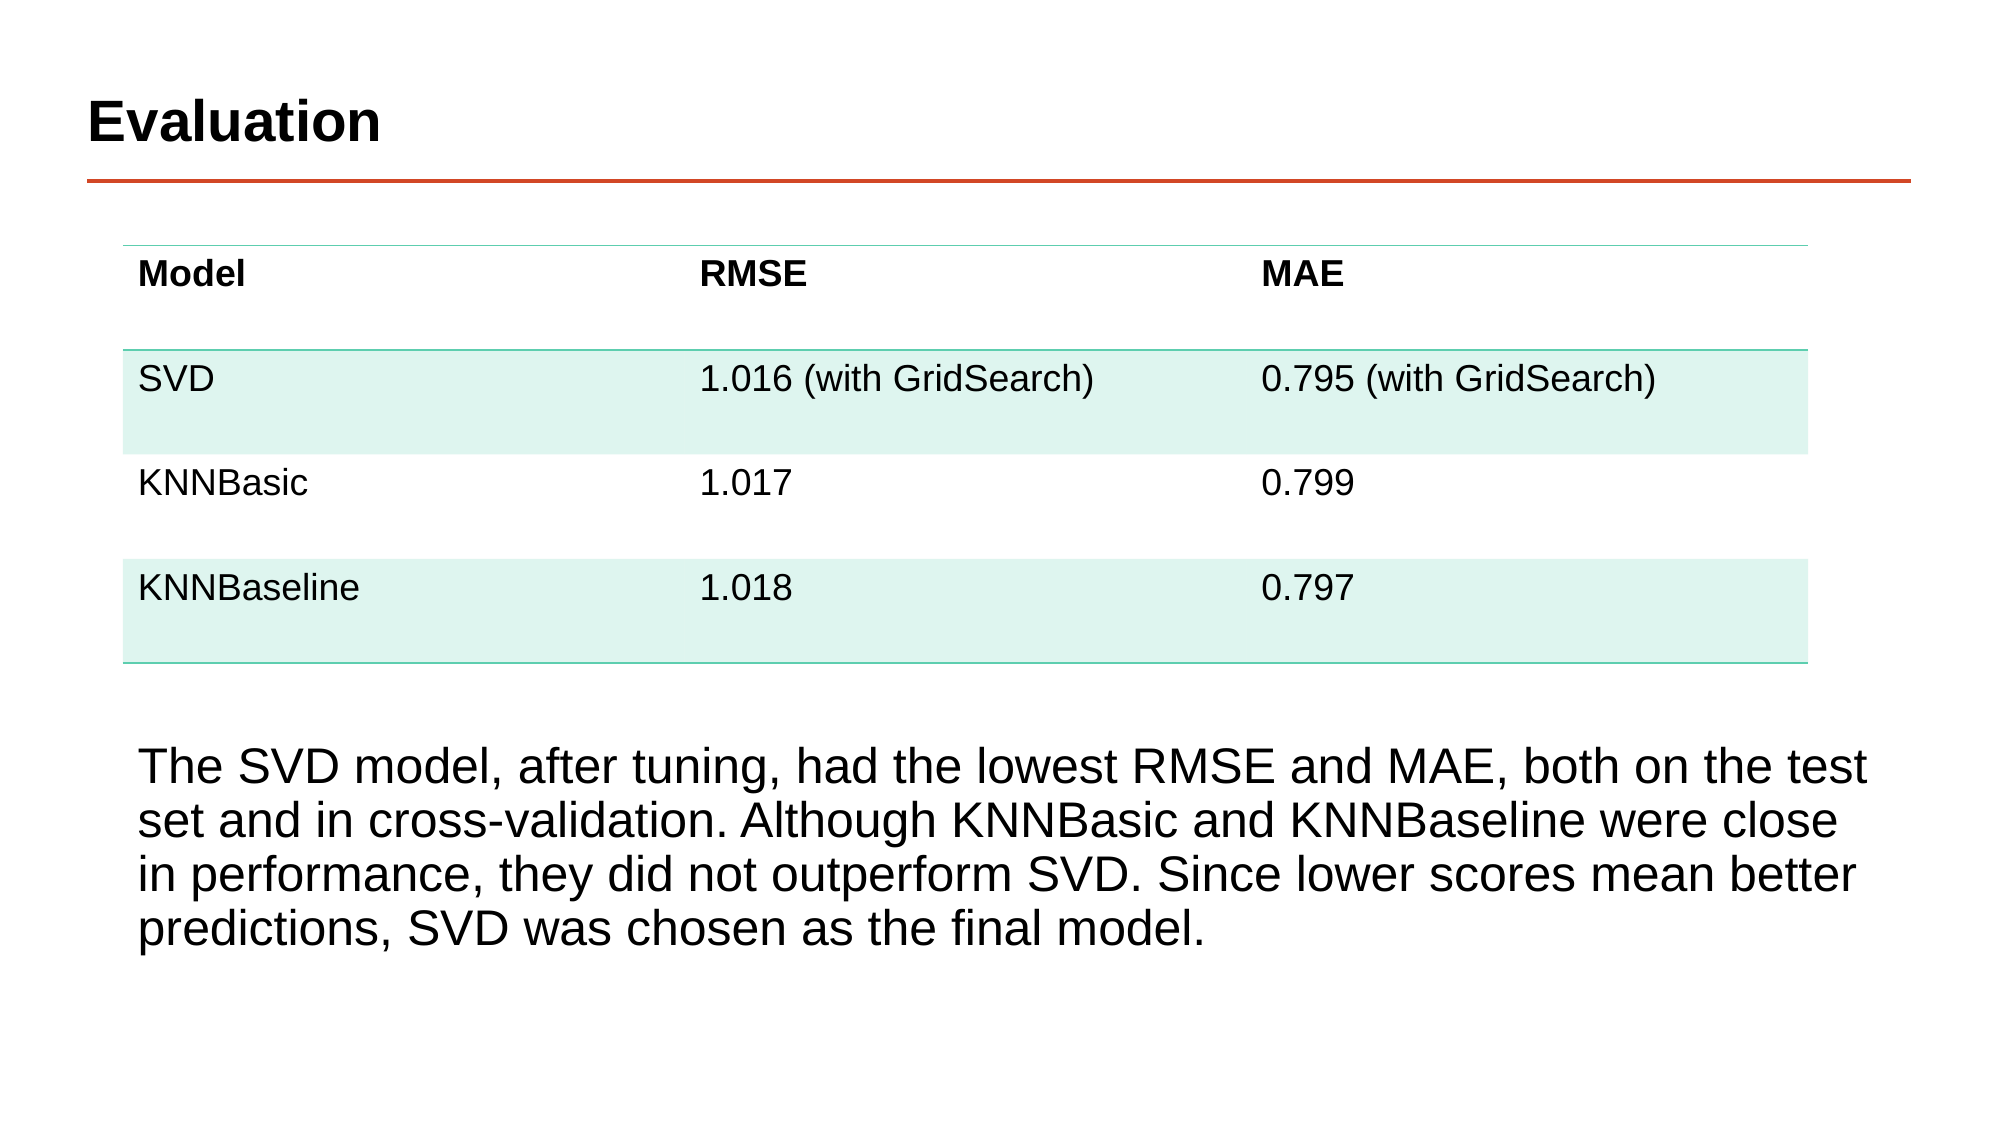

# Evaluation
| Model | RMSE | MAE |
| --- | --- | --- |
| SVD | 1.016 (with GridSearch) | 0.795 (with GridSearch) |
| KNNBasic | 1.017 | 0.799 |
| KNNBaseline | 1.018 | 0.797 |
The SVD model, after tuning, had the lowest RMSE and MAE, both on the test set and in cross-validation. Although KNNBasic and KNNBaseline were close in performance, they did not outperform SVD. Since lower scores mean better predictions, SVD was chosen as the final model.